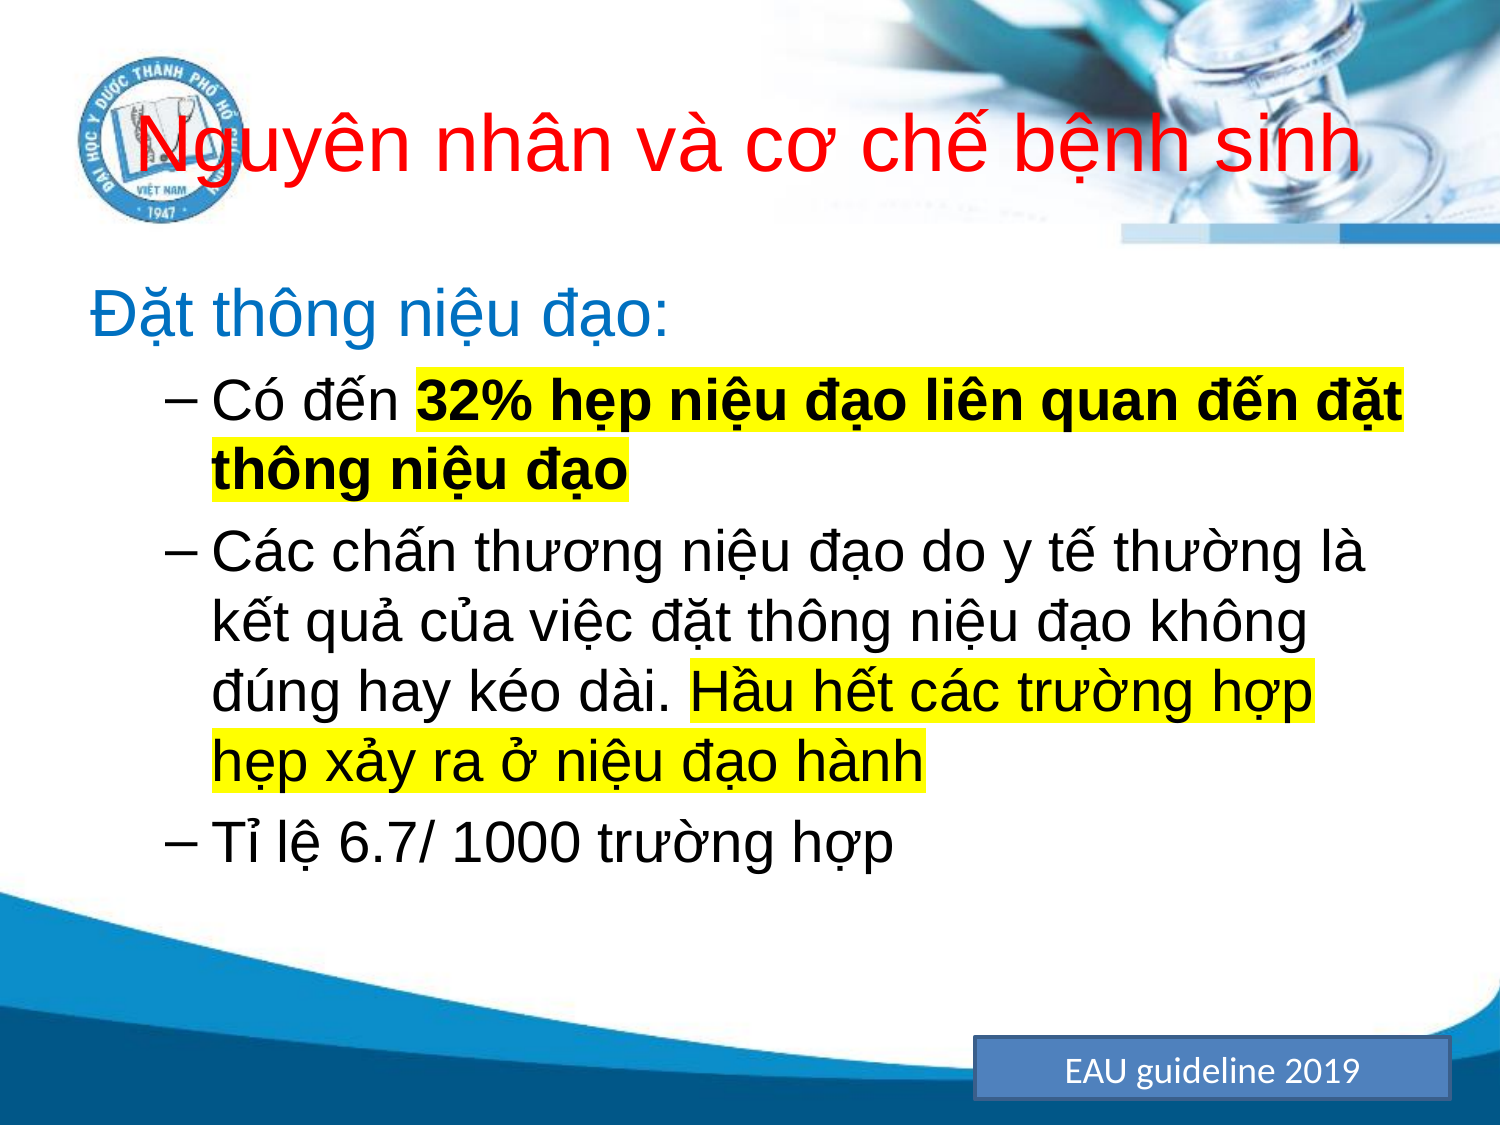

# Nguyên nhân và cơ chế bệnh sinh
Đặt thông niệu đạo:
Có đến 32% hẹp niệu đạo liên quan đến đặt thông niệu đạo
Các chấn thương niệu đạo do y tế thường là kết quả của việc đặt thông niệu đạo không đúng hay kéo dài. Hầu hết các trường hợp hẹp xảy ra ở niệu đạo hành
Tỉ lệ 6.7/ 1000 trường hợp

EAU guideline 2019
18